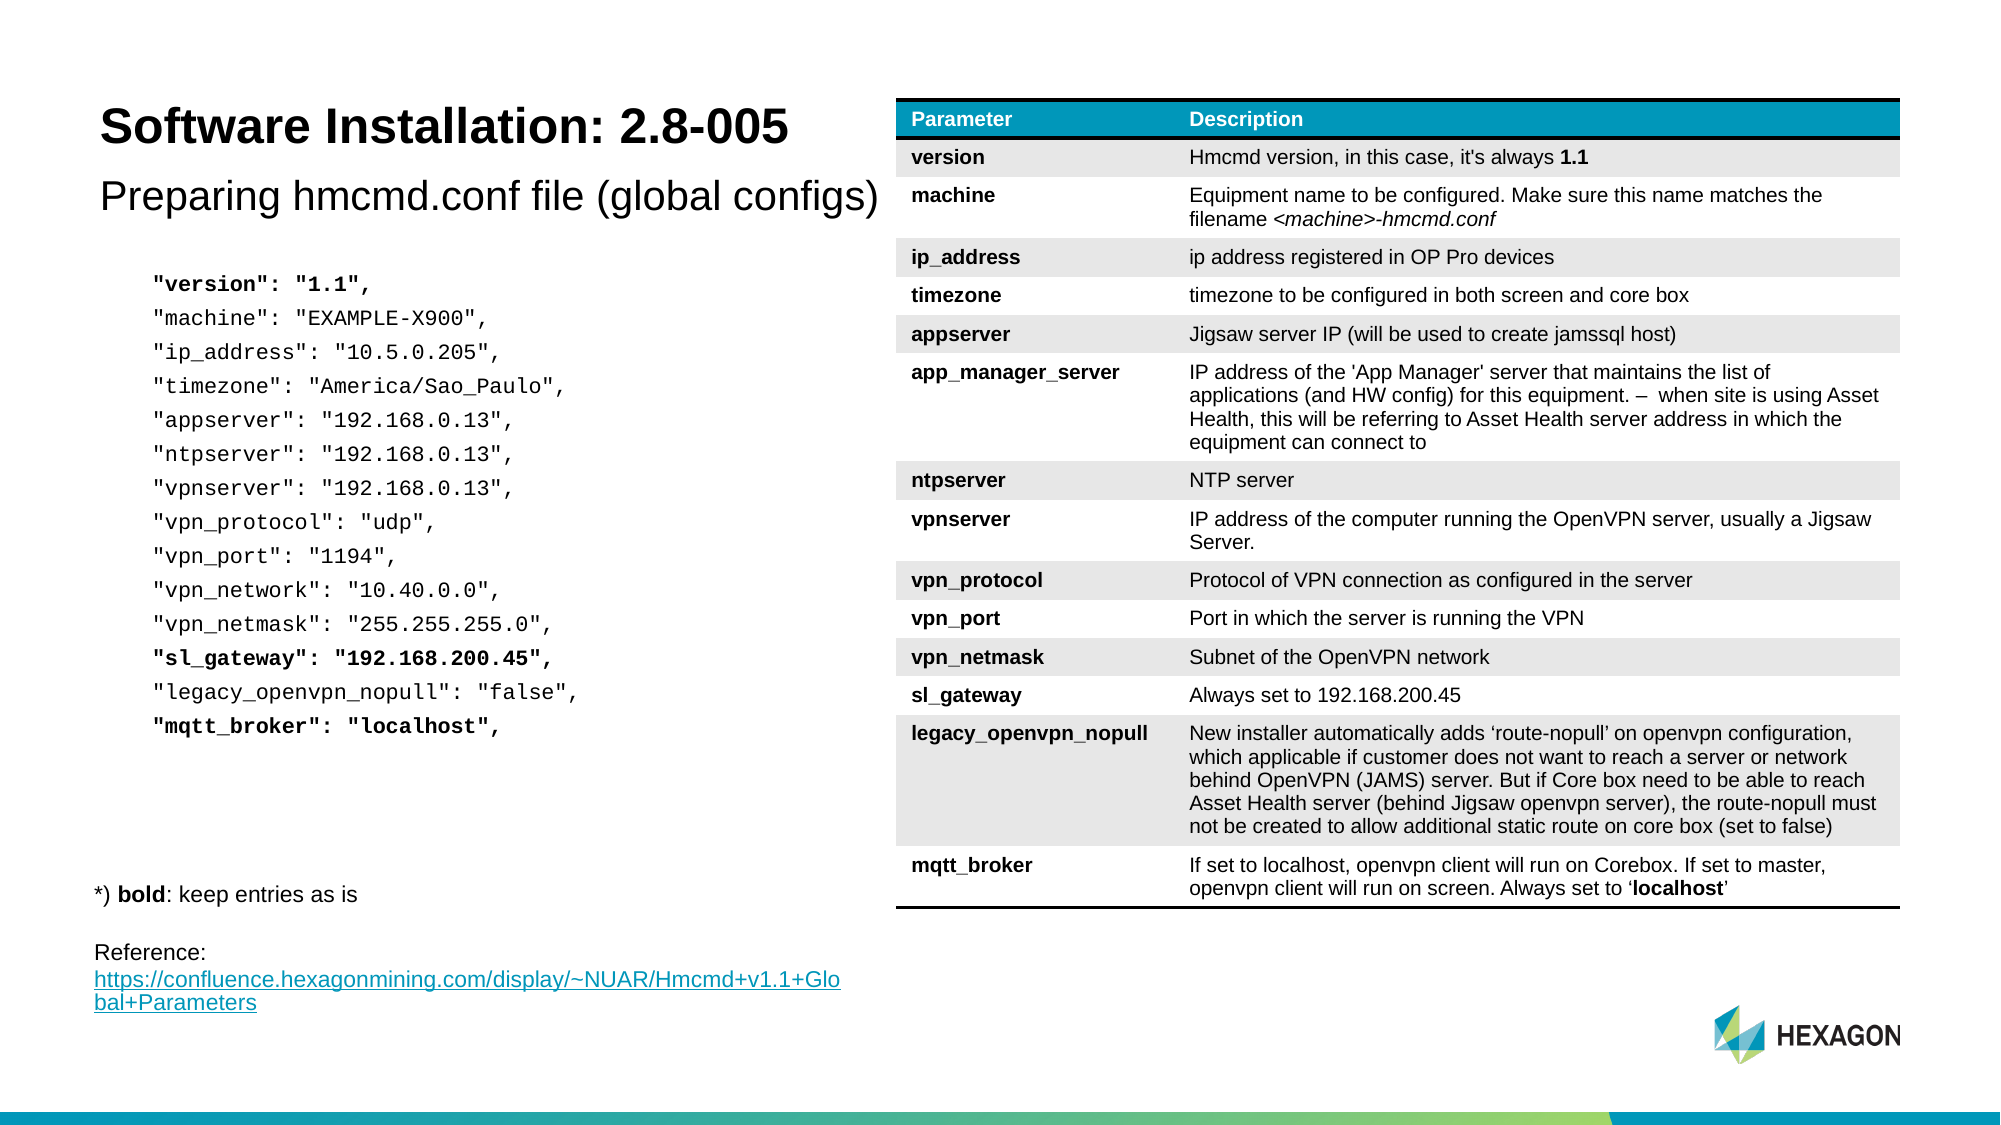

# Software Installation: 2.8-005
| Parameter | Description |
| --- | --- |
| version | Hmcmd version, in this case, it's always 1.1 |
| machine | Equipment name to be configured. Make sure this name matches the filename <machine>-hmcmd.conf |
| ip\_address | ip address registered in OP Pro devices |
| timezone | timezone to be configured in both screen and core box |
| appserver | Jigsaw server IP (will be used to create jamssql host) |
| app\_manager\_server | IP address of the 'App Manager' server that maintains the list of applications (and HW config) for this equipment. – when site is using Asset Health, this will be referring to Asset Health server address in which the equipment can connect to |
| ntpserver | NTP server |
| vpnserver | IP address of the computer running the OpenVPN server, usually a Jigsaw Server. |
| vpn\_protocol | Protocol of VPN connection as configured in the server |
| vpn\_port | Port in which the server is running the VPN |
| vpn\_netmask | Subnet of the OpenVPN network |
| sl\_gateway | Always set to 192.168.200.45 |
| legacy\_openvpn\_nopull | New installer automatically adds ‘route-nopull’ on openvpn configuration, which applicable if customer does not want to reach a server or network behind OpenVPN (JAMS) server. But if Core box need to be able to reach Asset Health server (behind Jigsaw openvpn server), the route-nopull must not be created to allow additional static route on core box (set to false) |
| mqtt\_broker | If set to localhost, openvpn client will run on Corebox. If set to master, openvpn client will run on screen. Always set to ‘localhost’ |
Preparing hmcmd.conf file (global configs)
    "version": "1.1",
    "machine": "EXAMPLE-X900",
    "ip_address": "10.5.0.205",
    "timezone": "America/Sao_Paulo",
    "appserver": "192.168.0.13",
    "ntpserver": "192.168.0.13",
    "vpnserver": "192.168.0.13",
    "vpn_protocol": "udp",
    "vpn_port": "1194",
    "vpn_network": "10.40.0.0",
    "vpn_netmask": "255.255.255.0",
    "sl_gateway": "192.168.200.45",
    "legacy_openvpn_nopull": "false",
    "mqtt_broker": "localhost",
*) bold: keep entries as is
Reference: https://confluence.hexagonmining.com/display/~NUAR/Hmcmd+v1.1+Global+Parameters